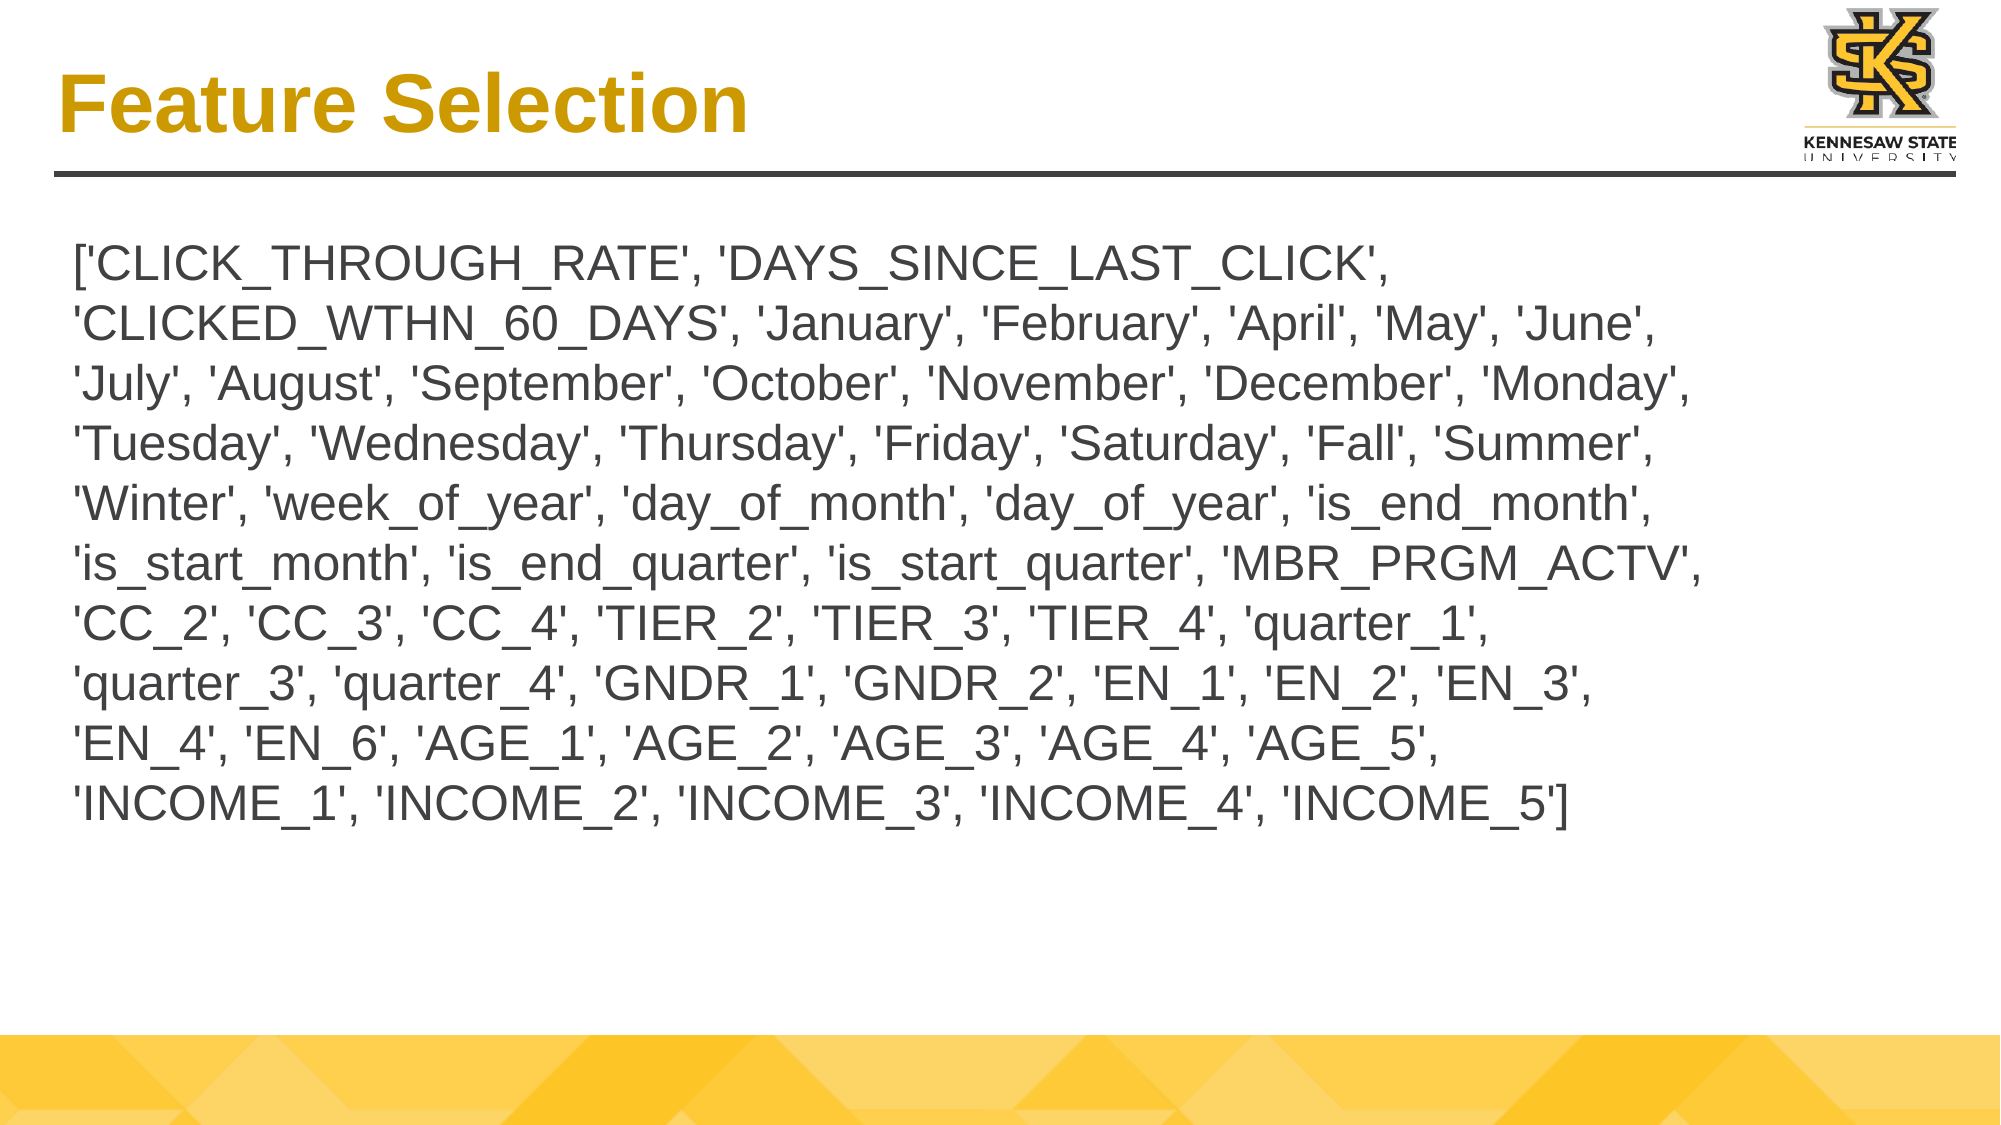

# Feature Selection
['CLICK_THROUGH_RATE', 'DAYS_SINCE_LAST_CLICK', 'CLICKED_WTHN_60_DAYS', 'January', 'February', 'April', 'May', 'June', 'July', 'August', 'September', 'October', 'November', 'December', 'Monday', 'Tuesday', 'Wednesday', 'Thursday', 'Friday', 'Saturday', 'Fall', 'Summer', 'Winter', 'week_of_year', 'day_of_month', 'day_of_year', 'is_end_month', 'is_start_month', 'is_end_quarter', 'is_start_quarter', 'MBR_PRGM_ACTV', 'CC_2', 'CC_3', 'CC_4', 'TIER_2', 'TIER_3', 'TIER_4', 'quarter_1', 'quarter_3', 'quarter_4', 'GNDR_1', 'GNDR_2', 'EN_1', 'EN_2', 'EN_3', 'EN_4', 'EN_6', 'AGE_1', 'AGE_2', 'AGE_3', 'AGE_4', 'AGE_5', 'INCOME_1', 'INCOME_2', 'INCOME_3', 'INCOME_4', 'INCOME_5']
61